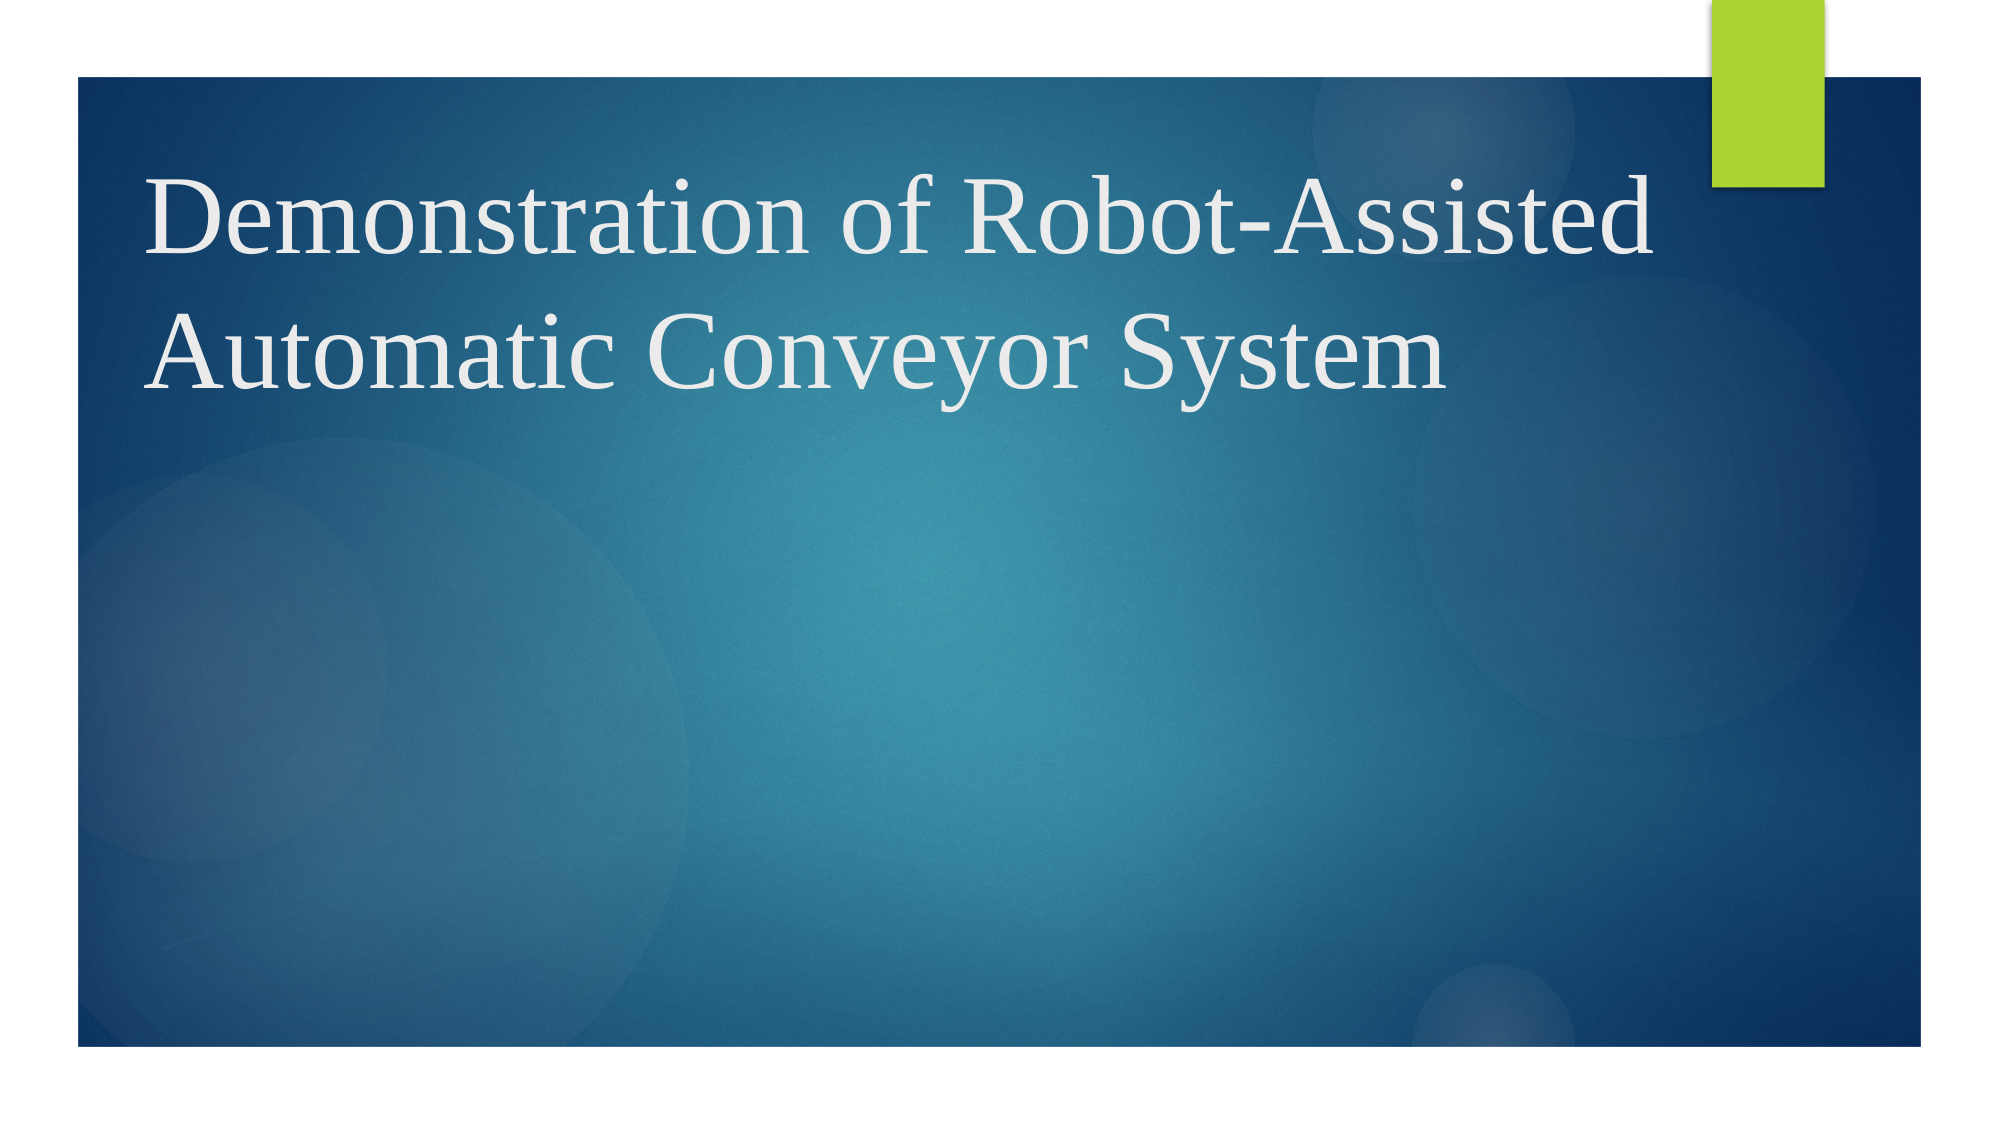

# Demonstration of Robot-Assisted Automatic Conveyor System